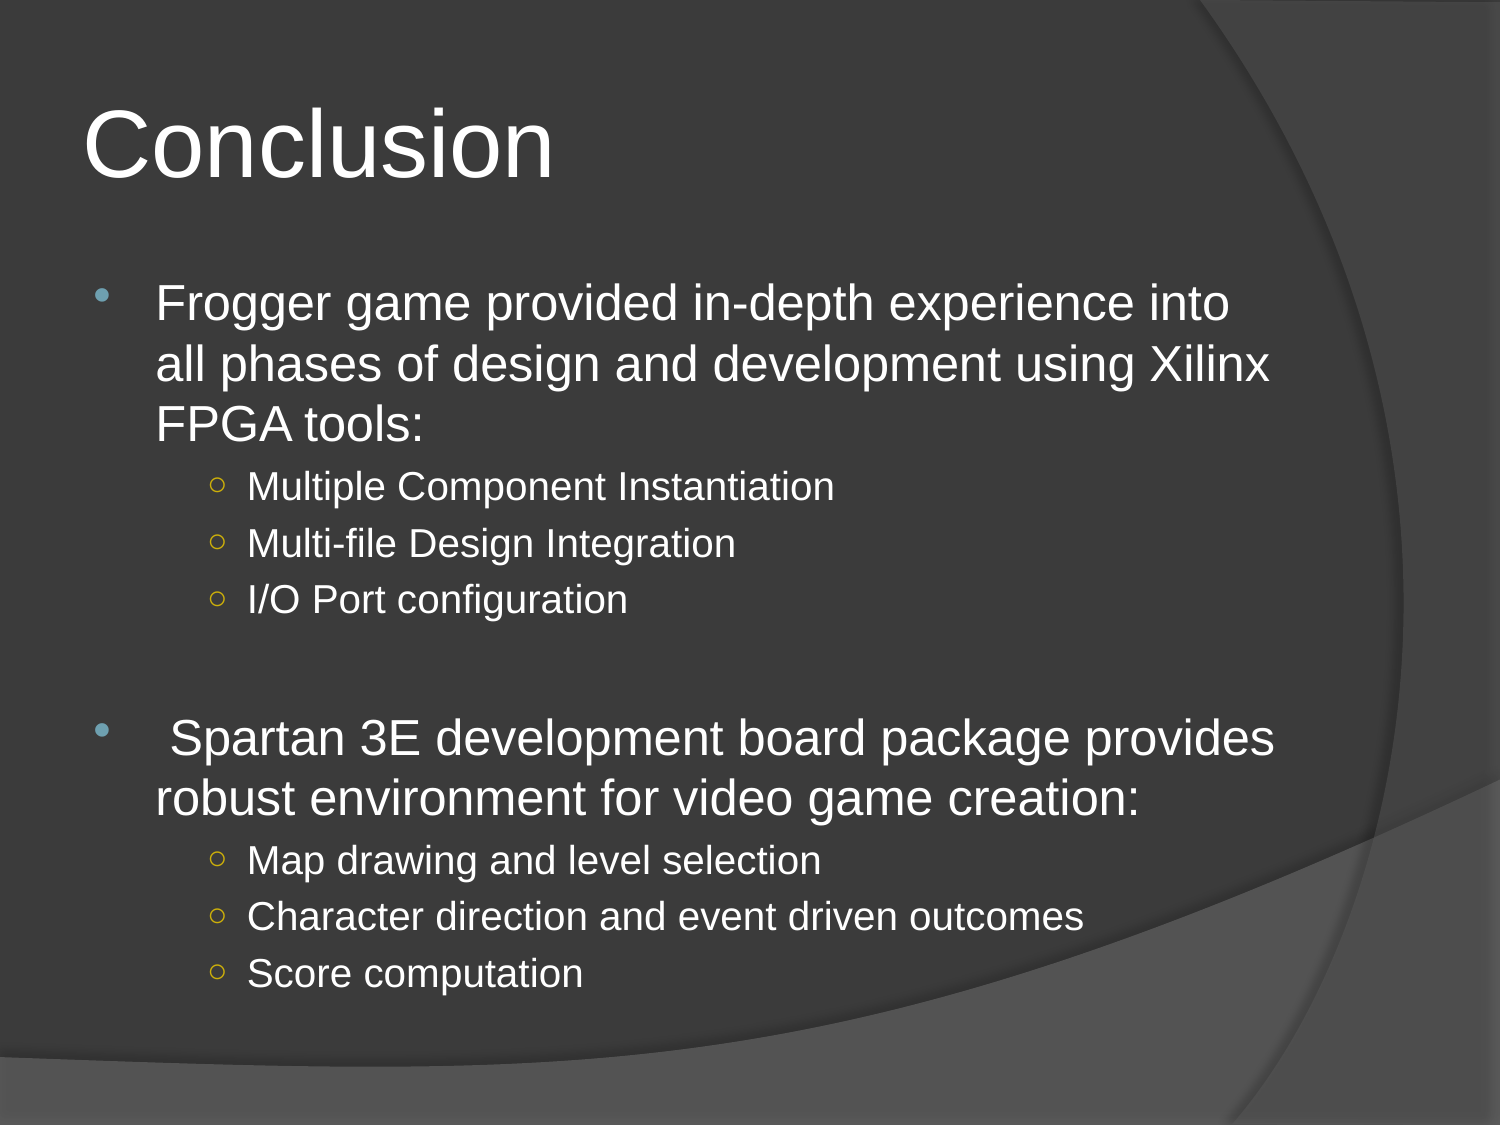

# Conclusion
Frogger game provided in-depth experience into all phases of design and development using Xilinx FPGA tools:
Multiple Component Instantiation
Multi-file Design Integration
I/O Port configuration

 Spartan 3E development board package provides robust environment for video game creation:
Map drawing and level selection
Character direction and event driven outcomes
Score computation